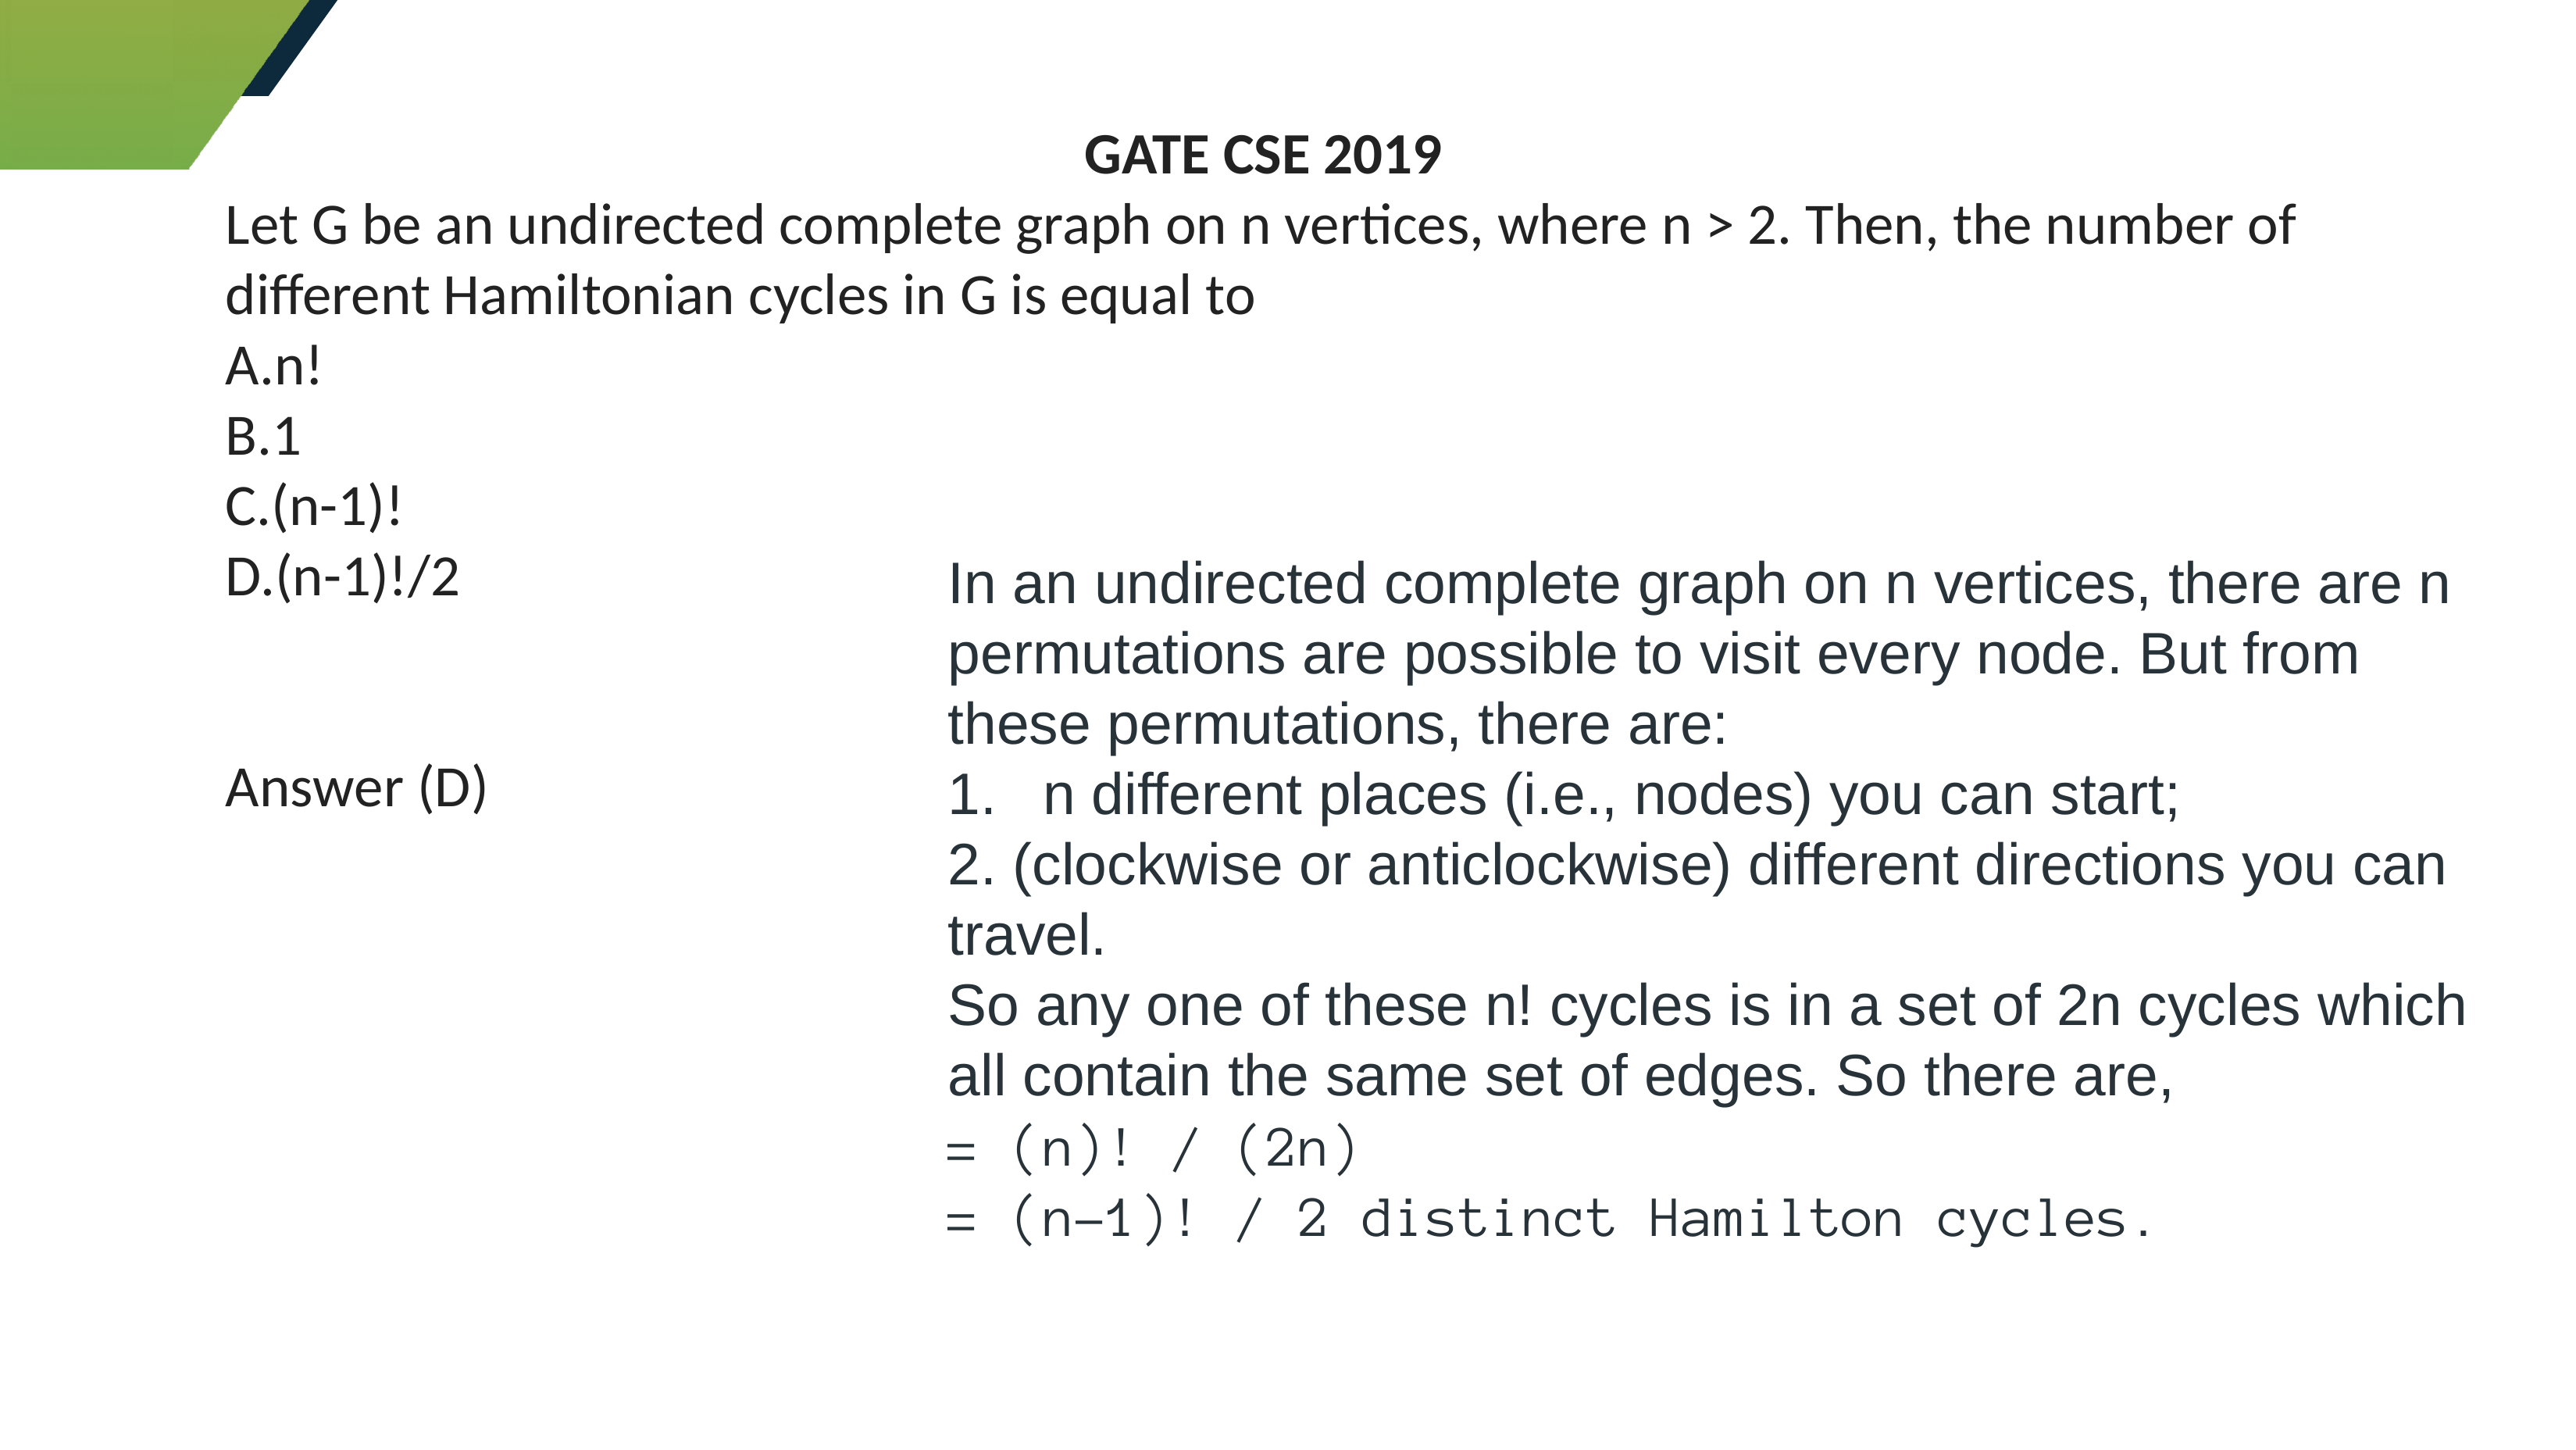

GATE CSE 2019
Let G be an undirected complete graph on n vertices, where n > 2. Then, the number of different Hamiltonian cycles in G is equal to
n!
1
(n-1)!
(n-1)!/2

Answer (D)
In an undirected complete graph on n vertices, there are n permutations are possible to visit every node. But from these permutations, there are:
n different places (i.e., nodes) you can start;
 (clockwise or anticlockwise) different directions you can travel.
So any one of these n! cycles is in a set of 2n cycles which all contain the same set of edges. So there are,
= (n)! / (2n)
= (n−1)! / 2 distinct Hamilton cycles.